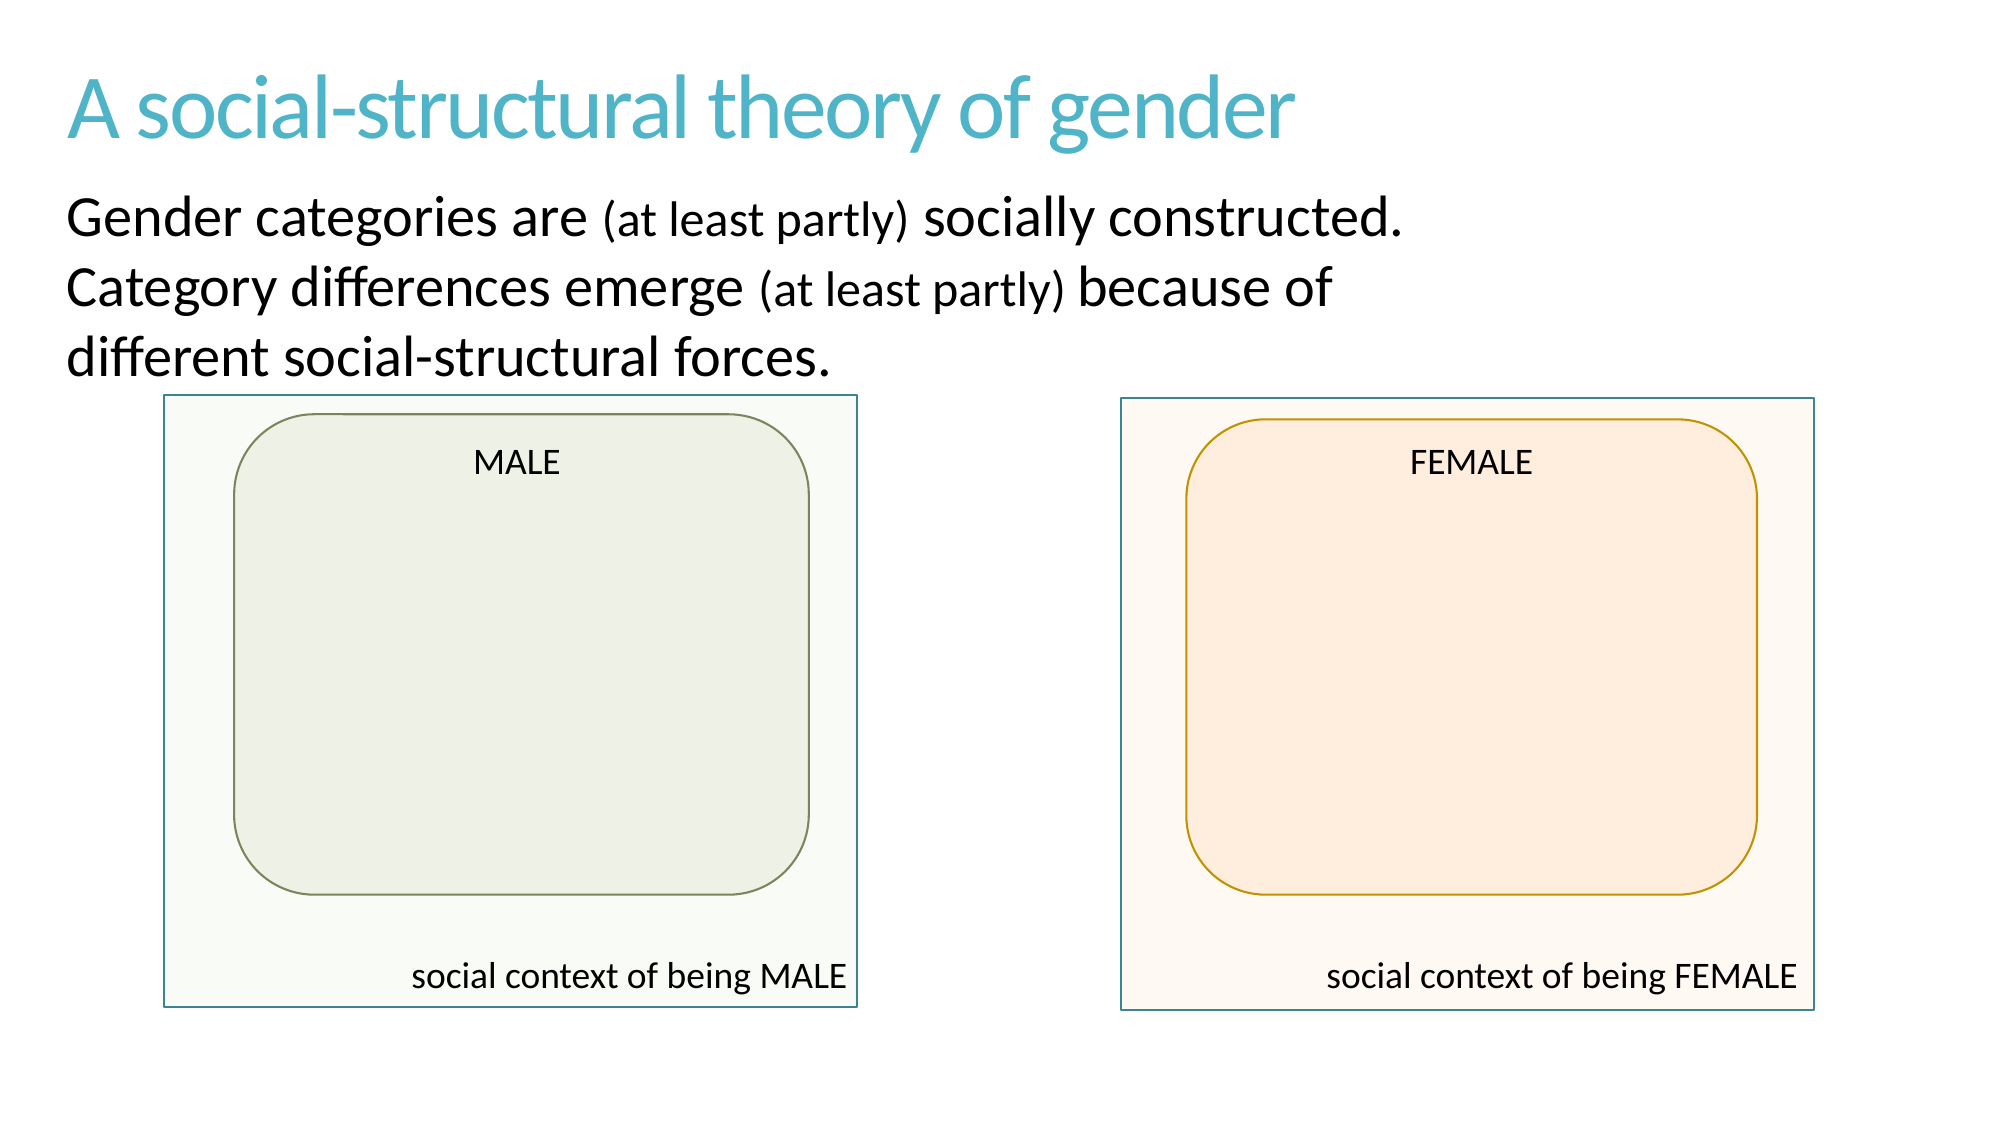

# A social-structural theory of gender
Gender categories are (at least partly) socially constructed.
Category differences emerge (at least partly) because of
different social-structural forces.

MALE
FEMALE
social context of being FEMALE
social context of being MALE